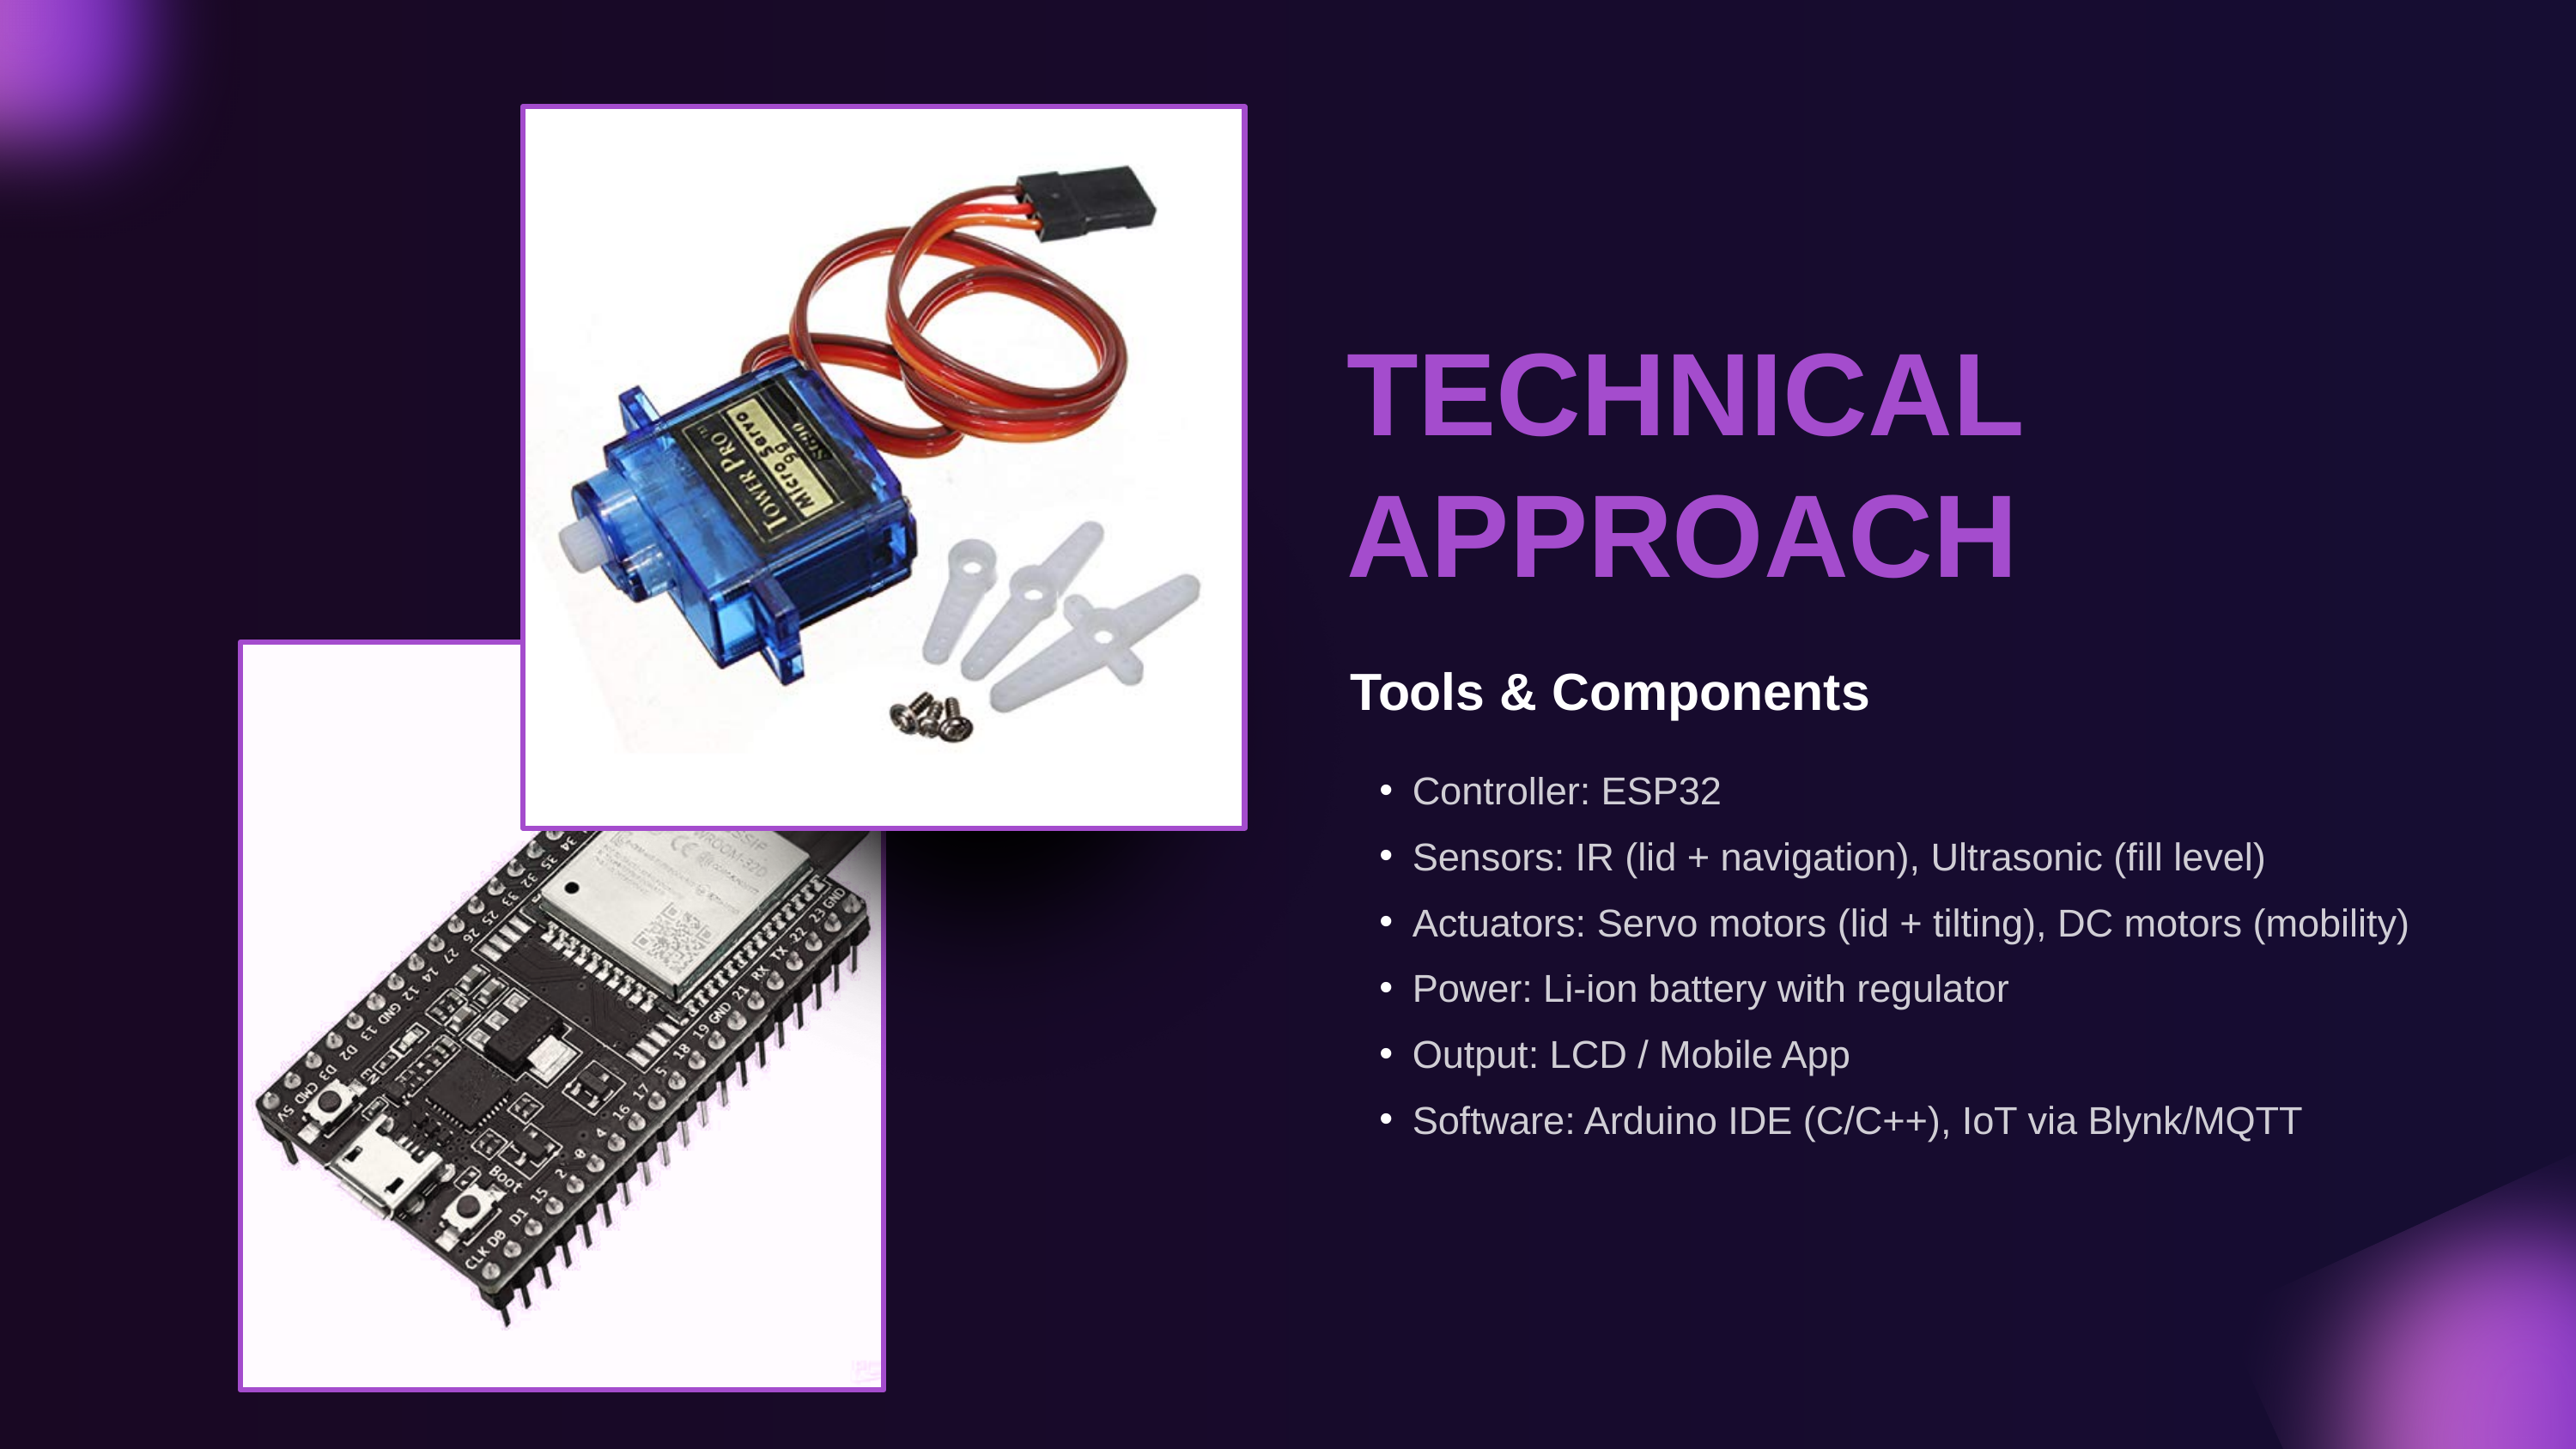

TECHNICAL APPROACH

Tools & Components
Controller: ESP32
Sensors: IR (lid + navigation), Ultrasonic (fill level)
Actuators: Servo motors (lid + tilting), DC motors (mobility)
Power: Li-ion battery with regulator
Output: LCD / Mobile App
Software: Arduino IDE (C/C++), IoT via Blynk/MQTT